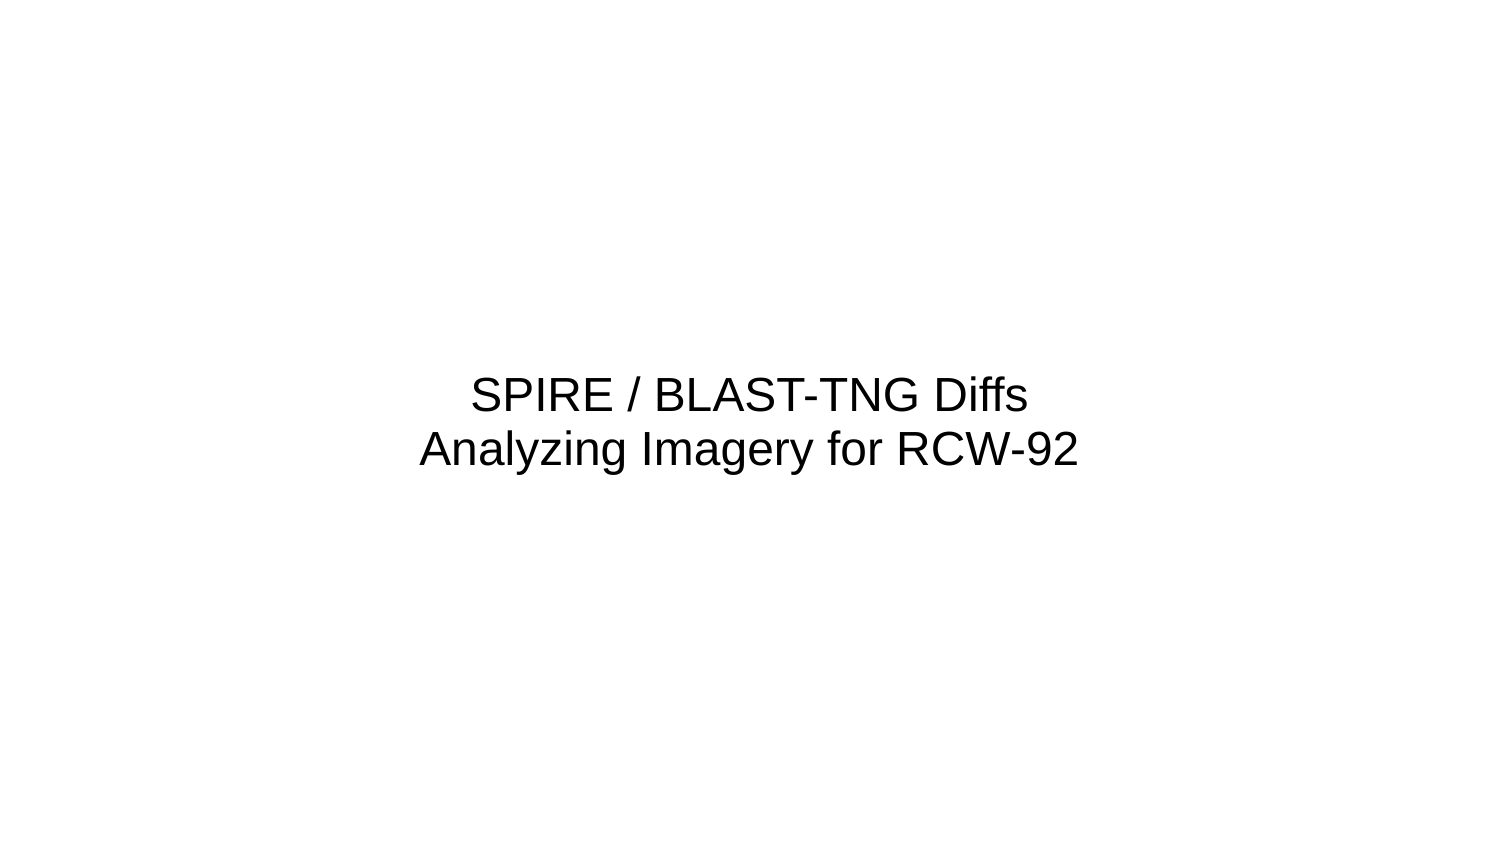

# SPIRE / BLAST-TNG Diffs
Analyzing Imagery for RCW-92